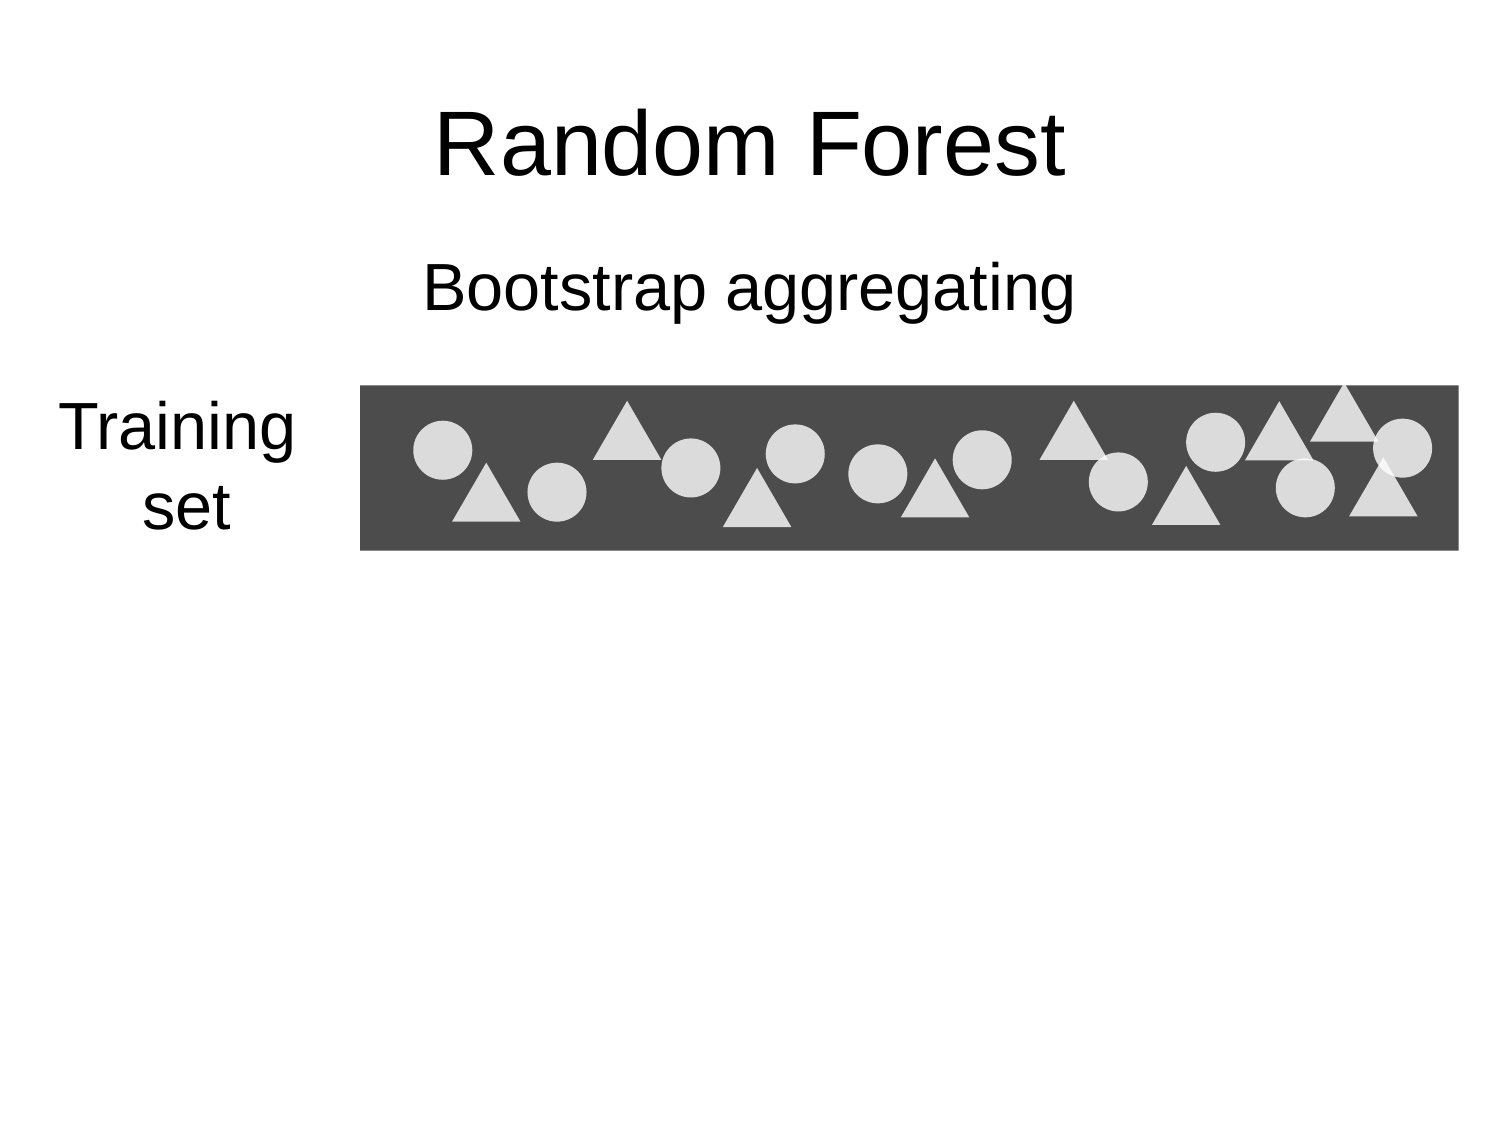

# Random Forest
Bootstrap aggregating
Training
set